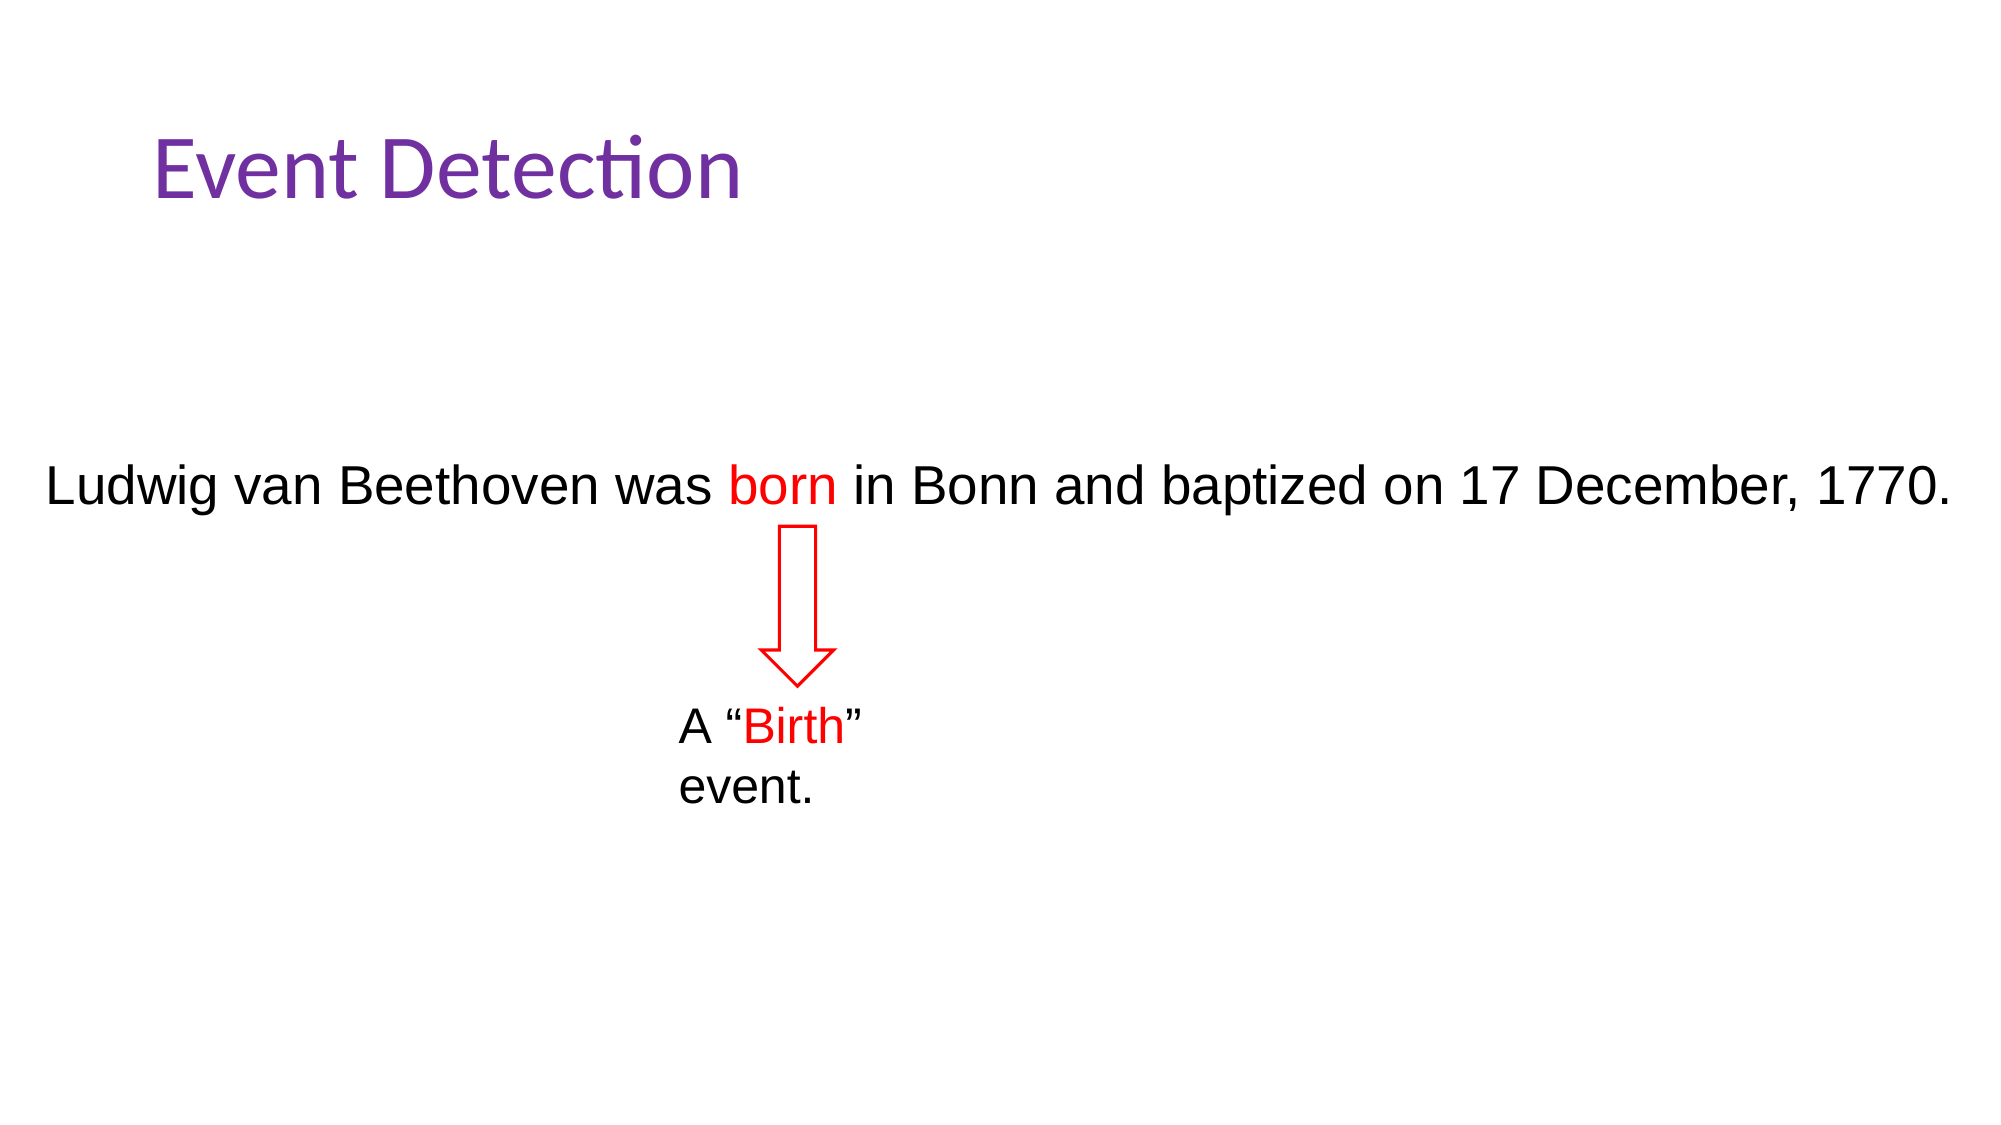

# Event Detection
Ludwig van Beethoven was born in Bonn and baptized on 17 December, 1770.

A “Birth” event.